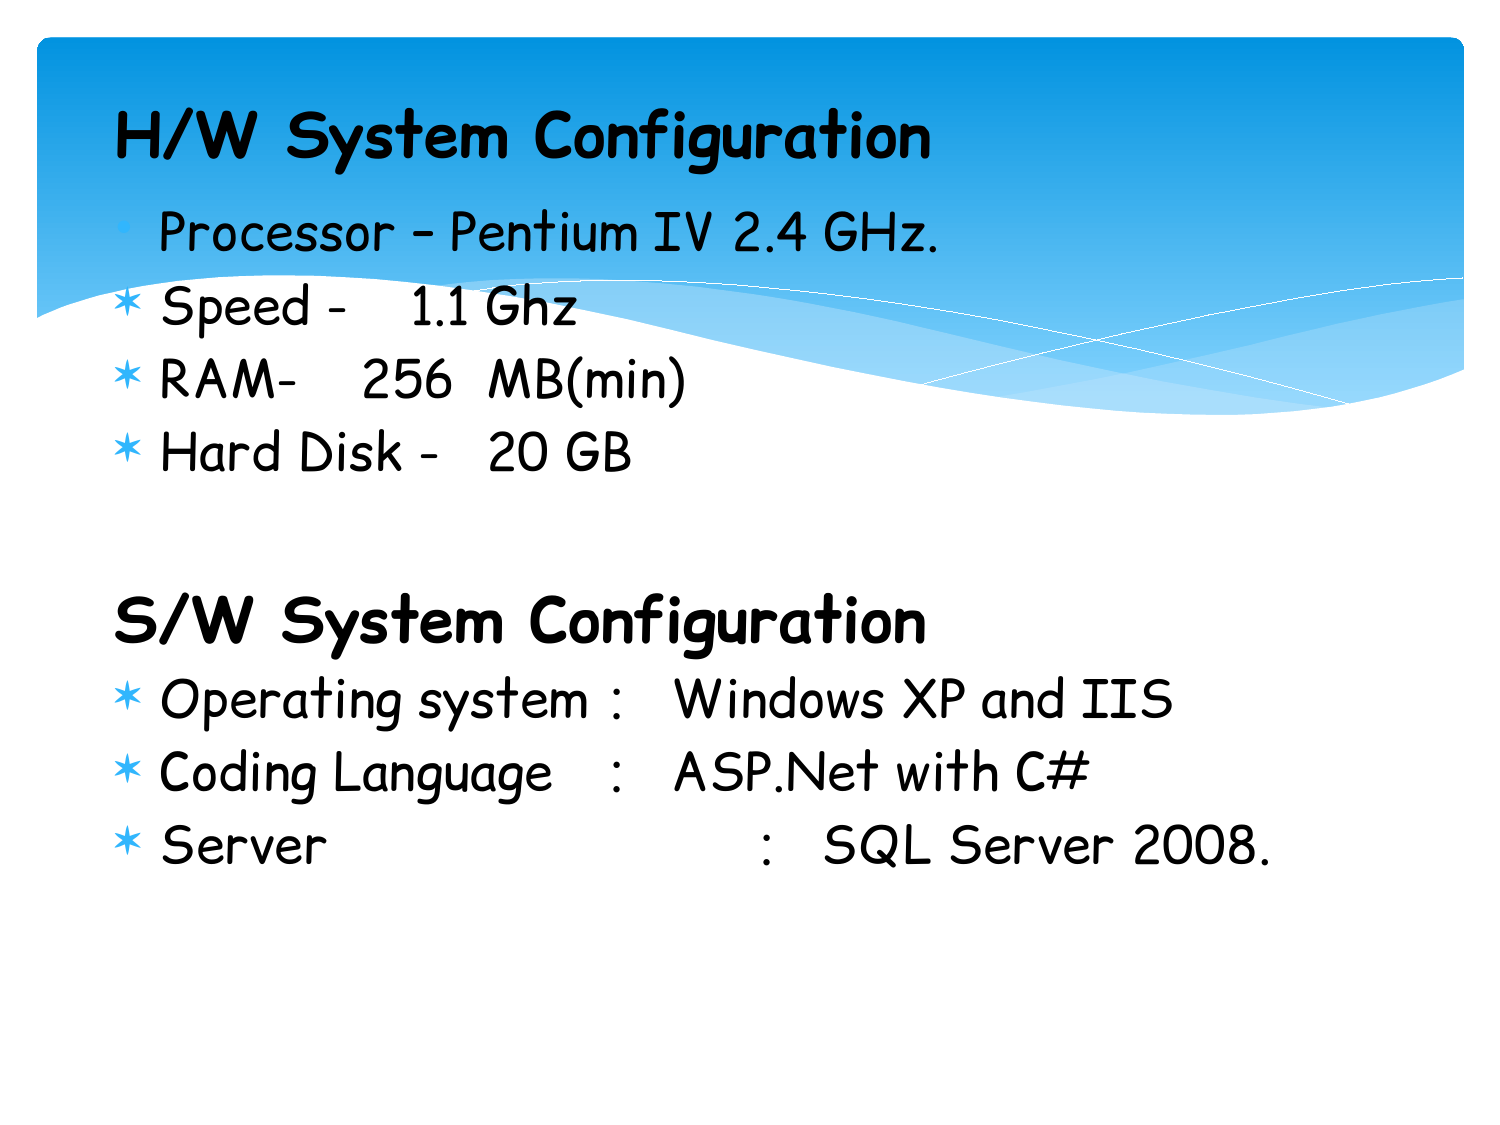

H/W System Configuration
Processor – Pentium IV 2.4 GHz.
Speed -    1.1 Ghz
RAM-    256  MB(min)
Hard Disk -   20 GB

S/W System Configuration
Operating system 	:   Windows XP and IIS
Coding Language	:   ASP.Net with C#
Server			:   SQL Server 2008.